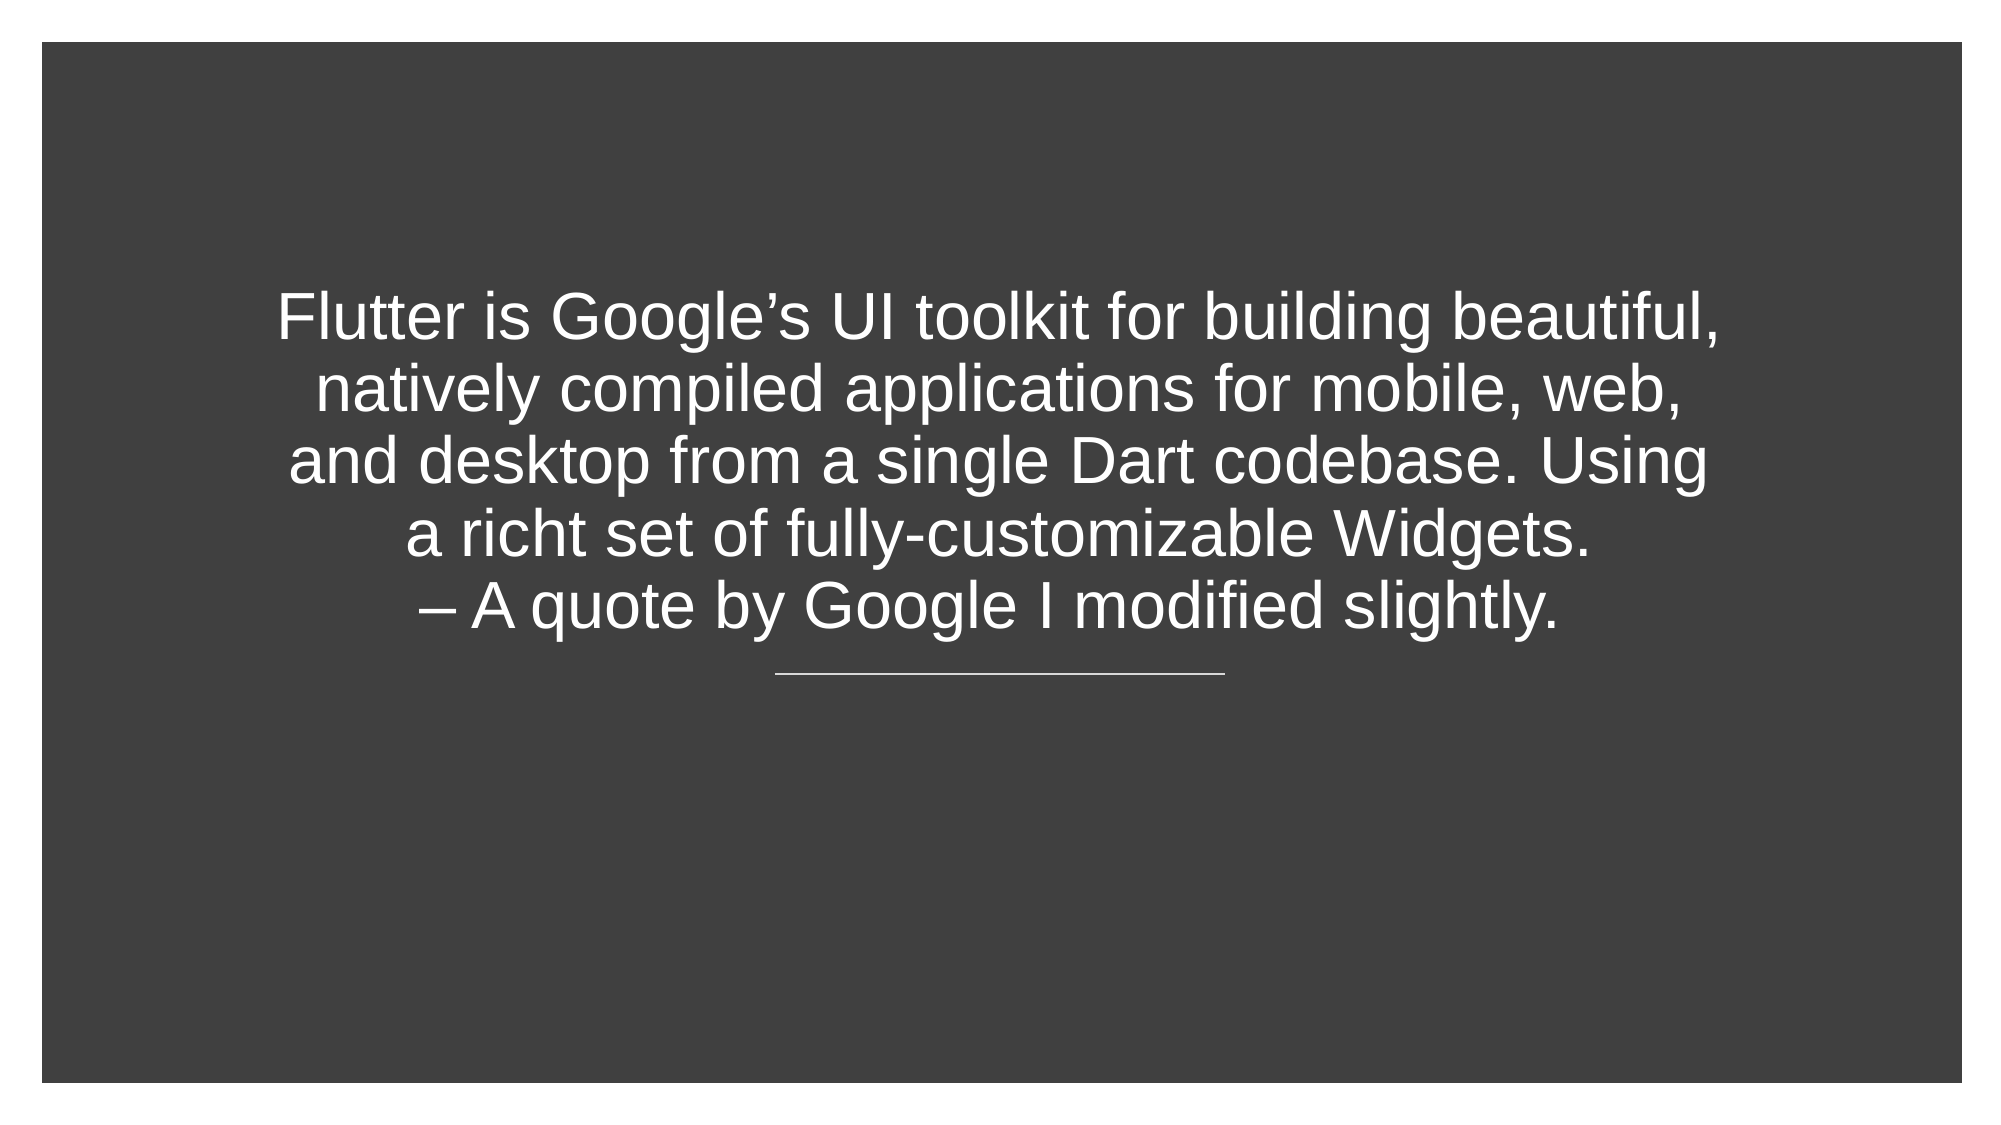

# Flutter is Google’s UI toolkit for building beautiful, natively compiled applications for mobile, web, and desktop from a single Dart codebase. Using a richt set of fully-customizable Widgets. – A quote by Google I modified slightly.